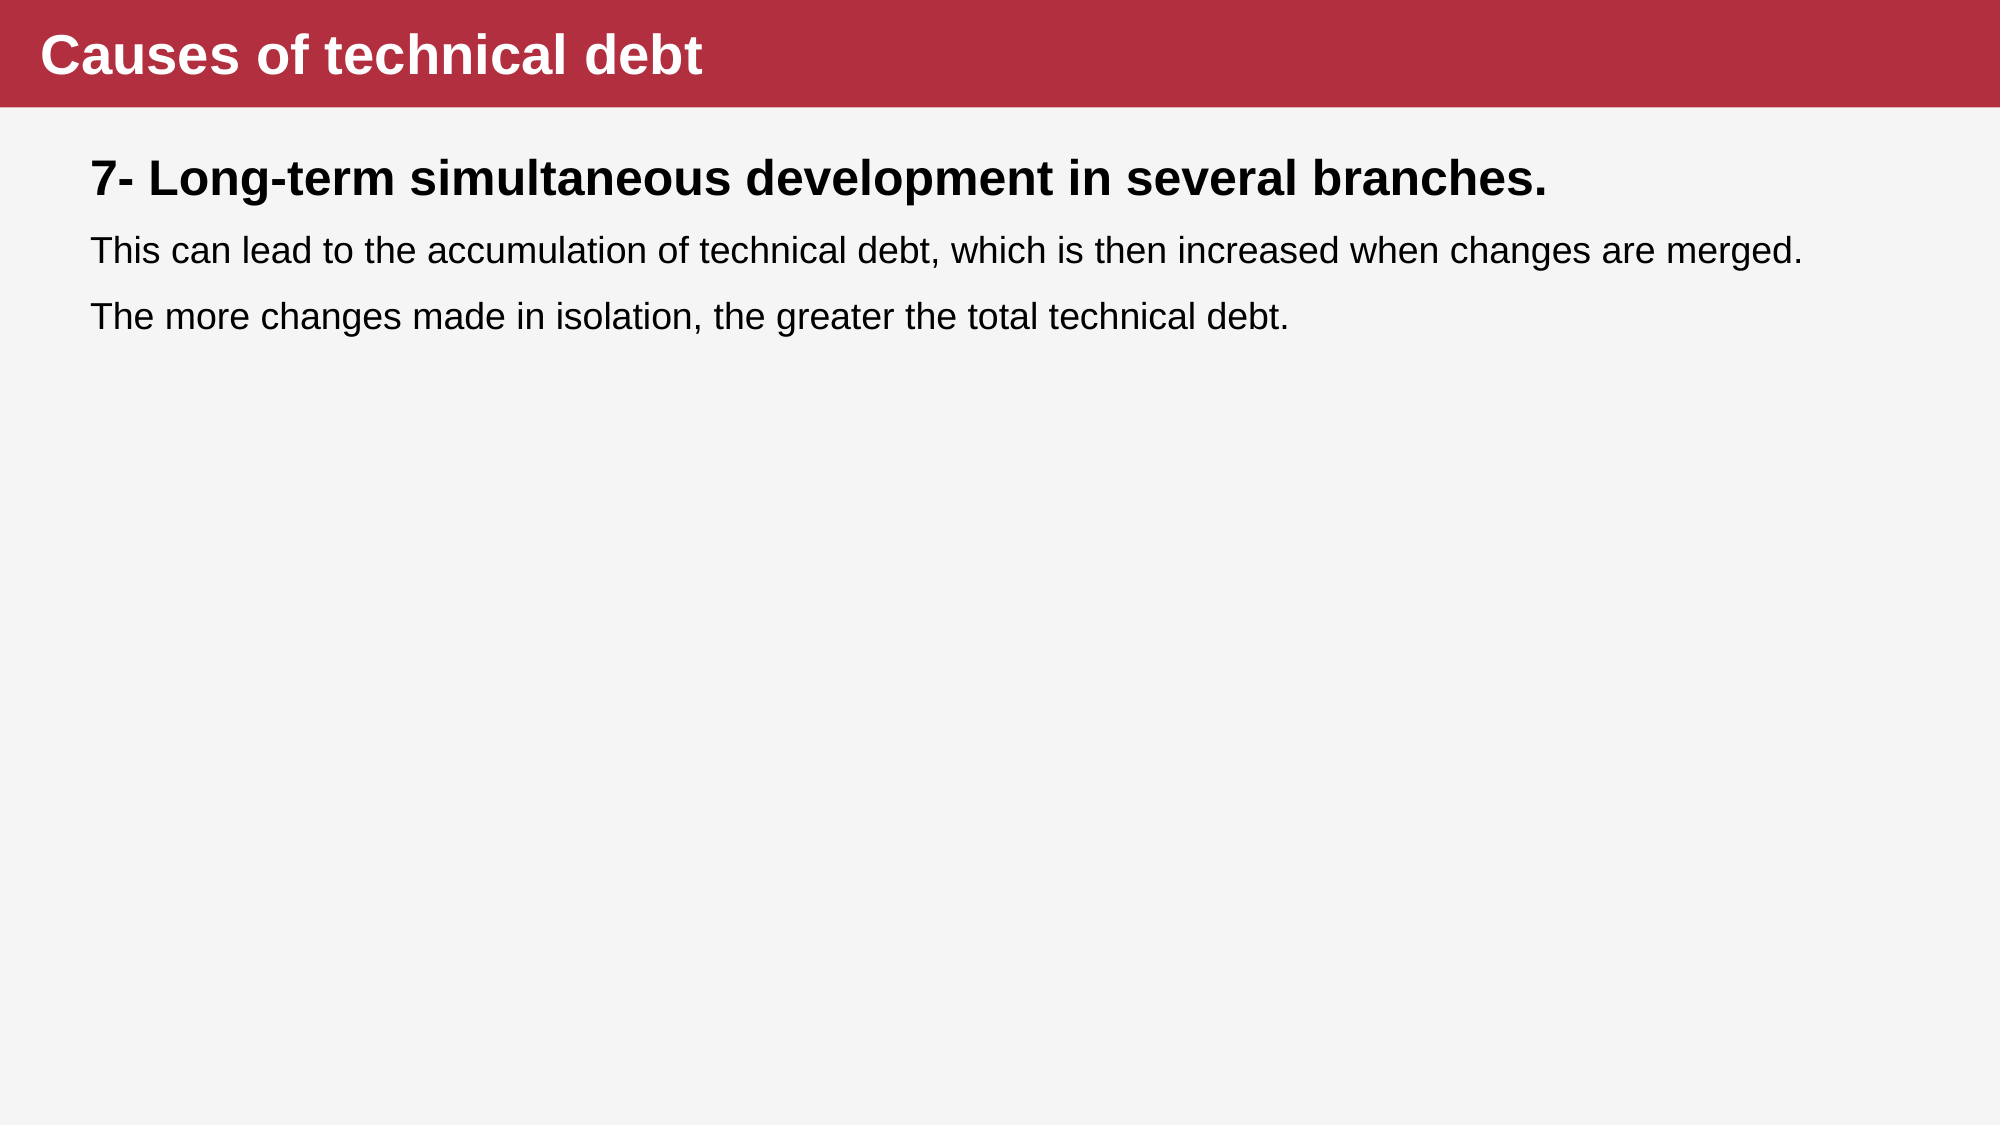

# Causes of technical debt
7- Long-term simultaneous development in several branches.
This can lead to the accumulation of technical debt, which is then increased when changes are merged.
The more changes made in isolation, the greater the total technical debt.